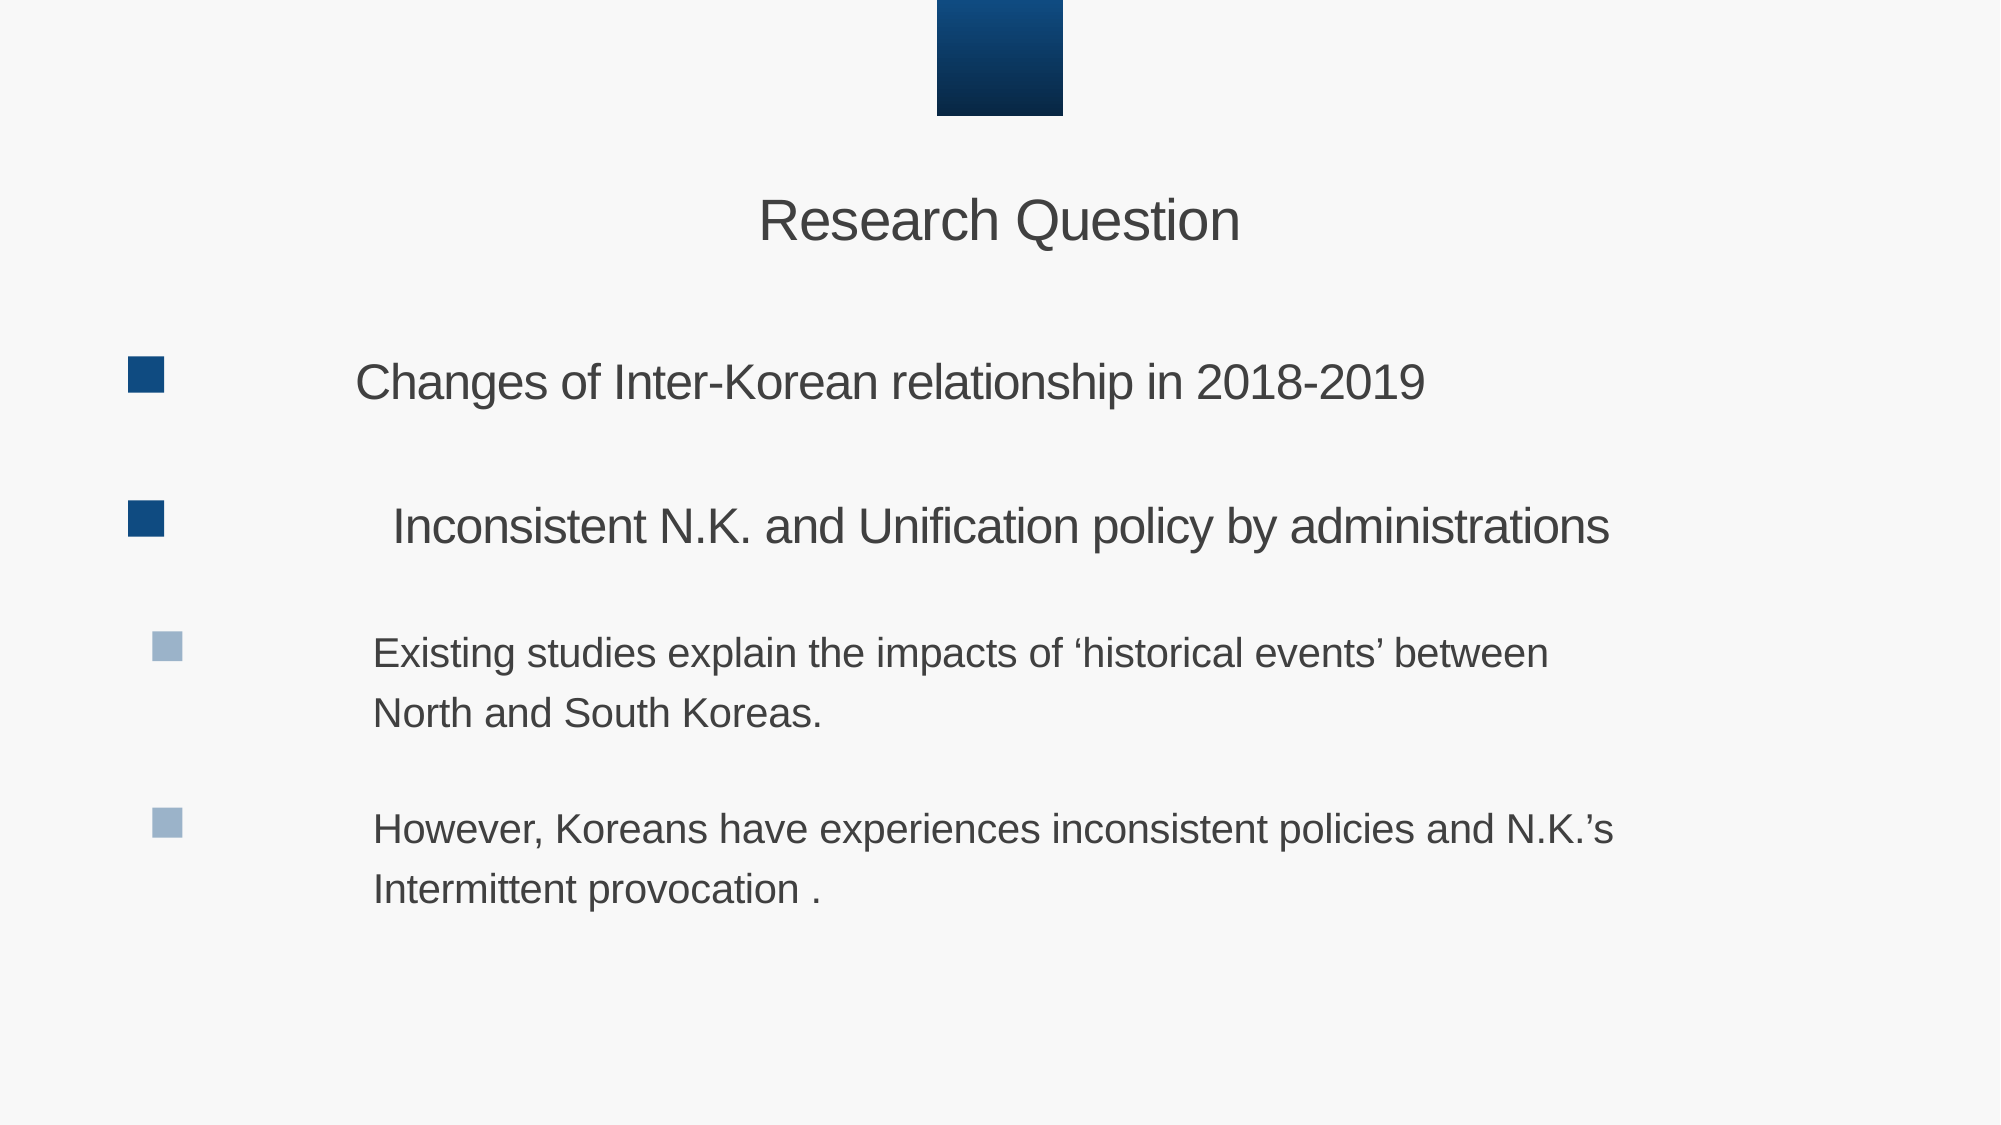

01
Research Question
Changes of Inter-Korean relationship in 2018-2019

Inconsistent N.K. and Unification policy by administrations

Existing studies explain the impacts of ‘historical events’ between
North and South Koreas.

However, Koreans have experiences inconsistent policies and N.K.’s
Intermittent provocation .